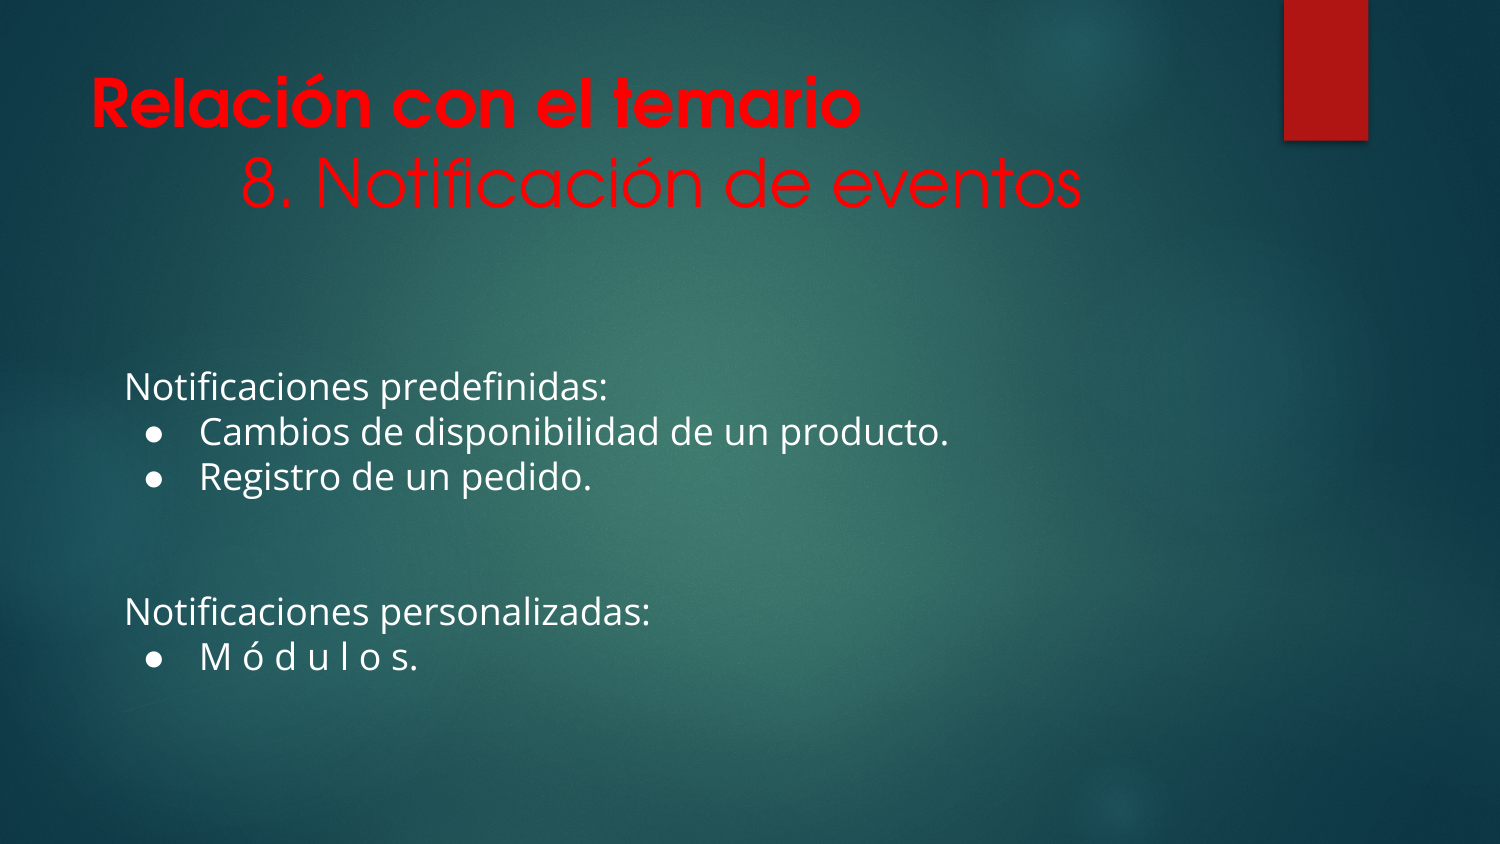

# Relación con el temario
	8. Notificación de eventos
Notificaciones predefinidas:
Cambios de disponibilidad de un producto.
Registro de un pedido.

Notificaciones personalizadas:
M ó d u l o s.